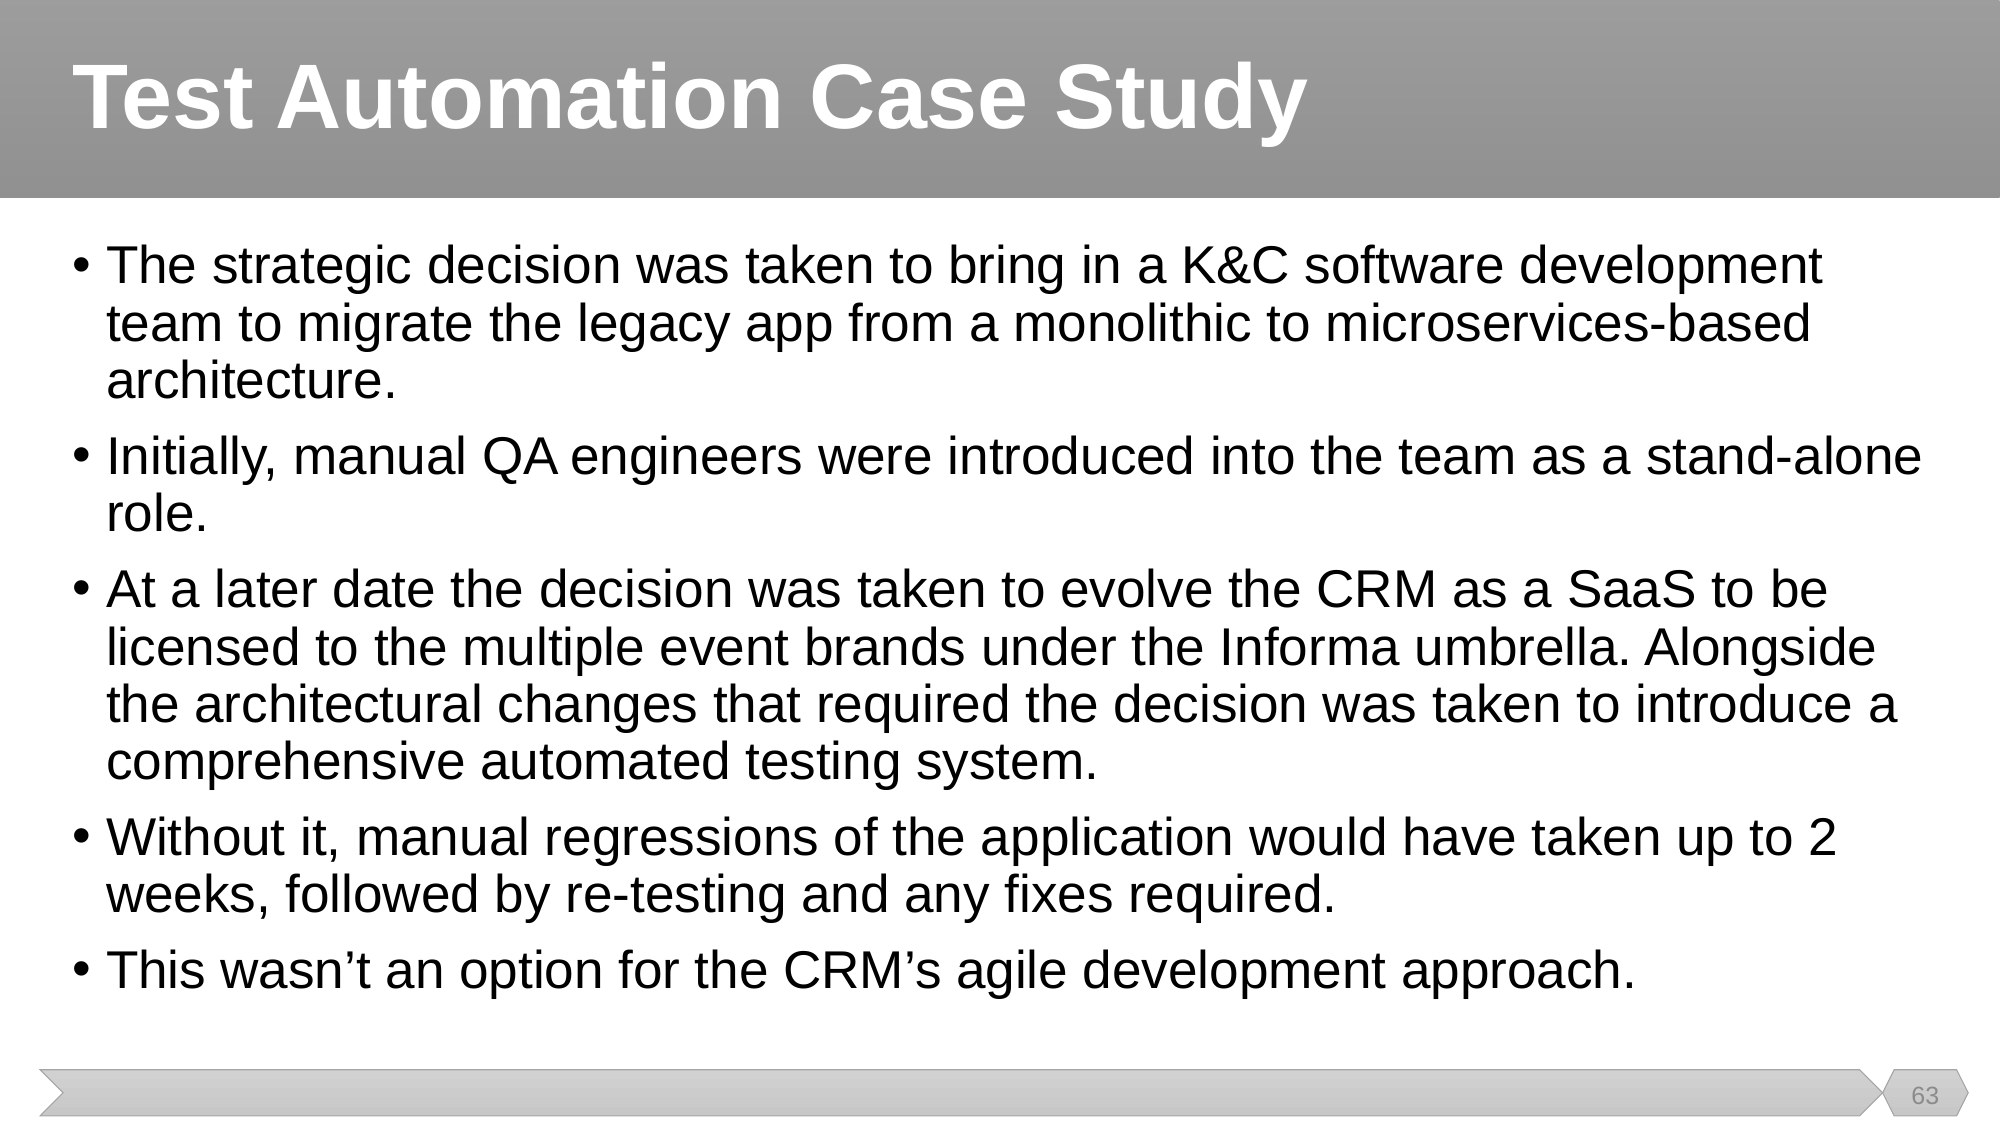

# Test Automation Case Study
The strategic decision was taken to bring in a K&C software development team to migrate the legacy app from a monolithic to microservices-based architecture.
Initially, manual QA engineers were introduced into the team as a stand-alone role.
At a later date the decision was taken to evolve the CRM as a SaaS to be licensed to the multiple event brands under the Informa umbrella. Alongside the architectural changes that required the decision was taken to introduce a comprehensive automated testing system.
Without it, manual regressions of the application would have taken up to 2 weeks, followed by re-testing and any fixes required.
This wasn’t an option for the CRM’s agile development approach.
63